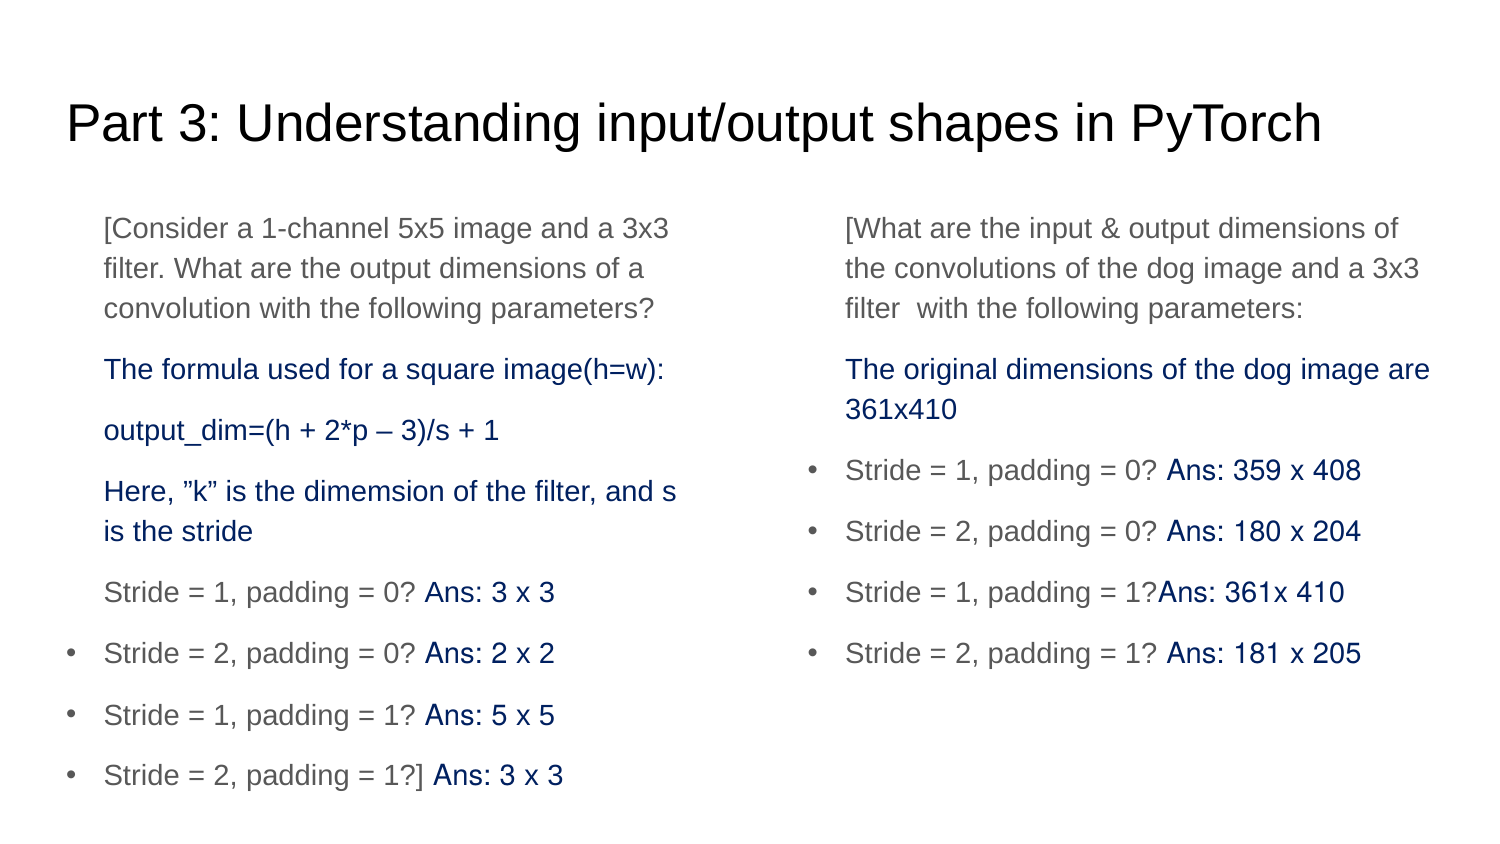

# Part 3: Understanding input/output shapes in PyTorch
[Consider a 1-channel 5x5 image and a 3x3 filter. What are the output dimensions of a convolution with the following parameters?
The formula used for a square image(h=w):
output_dim=(h + 2*p – 3)/s + 1
Here, ”k” is the dimemsion of the filter, and s is the stride
Stride = 1, padding = 0? Ans: 3 x 3
Stride = 2, padding = 0? Ans: 2 x 2
Stride = 1, padding = 1? Ans: 5 x 5
Stride = 2, padding = 1?] Ans: 3 x 3
[What are the input & output dimensions of the convolutions of the dog image and a 3x3 filter  with the following parameters:
The original dimensions of the dog image are 361x410
Stride = 1, padding = 0? Ans: 359 x 408
Stride = 2, padding = 0? Ans: 180 x 204
Stride = 1, padding = 1?Ans: 361x 410
Stride = 2, padding = 1? Ans: 181 x 205